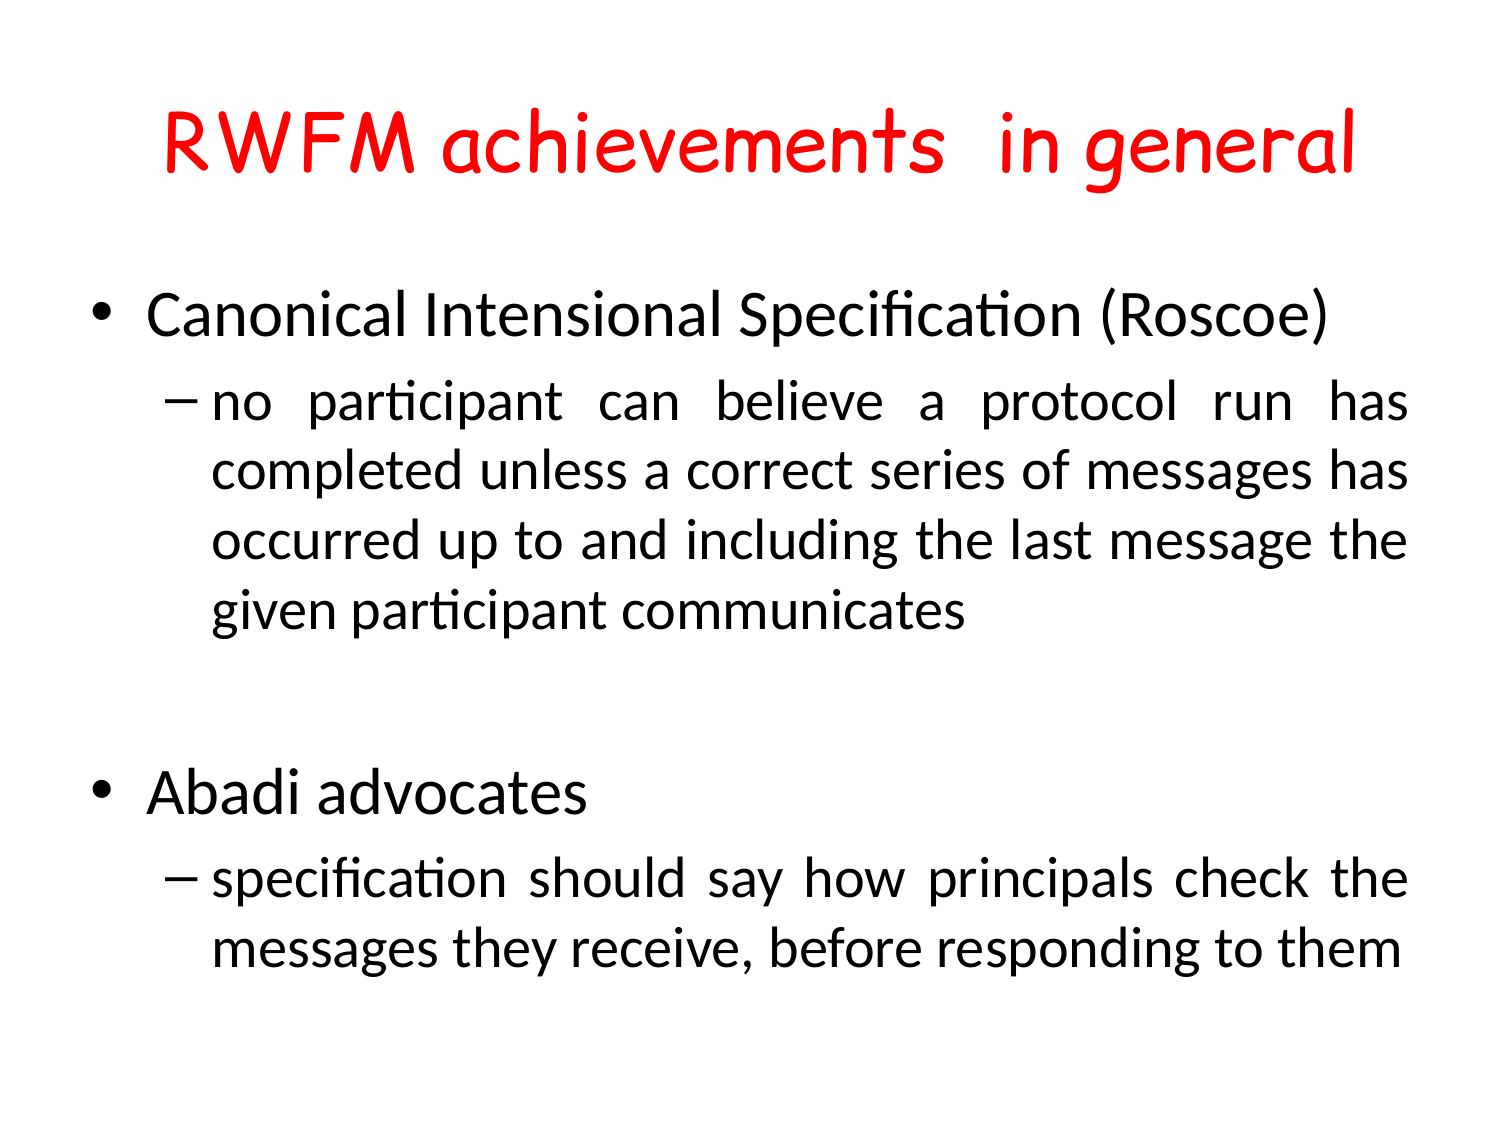

# RWFM achievements  in general
Canonical Intensional Specification (Roscoe)
no participant can believe a protocol run has completed unless a correct series of messages has occurred up to and including the last message the given participant communicates

Abadi advocates
specification should say how principals check the messages they receive, before responding to them